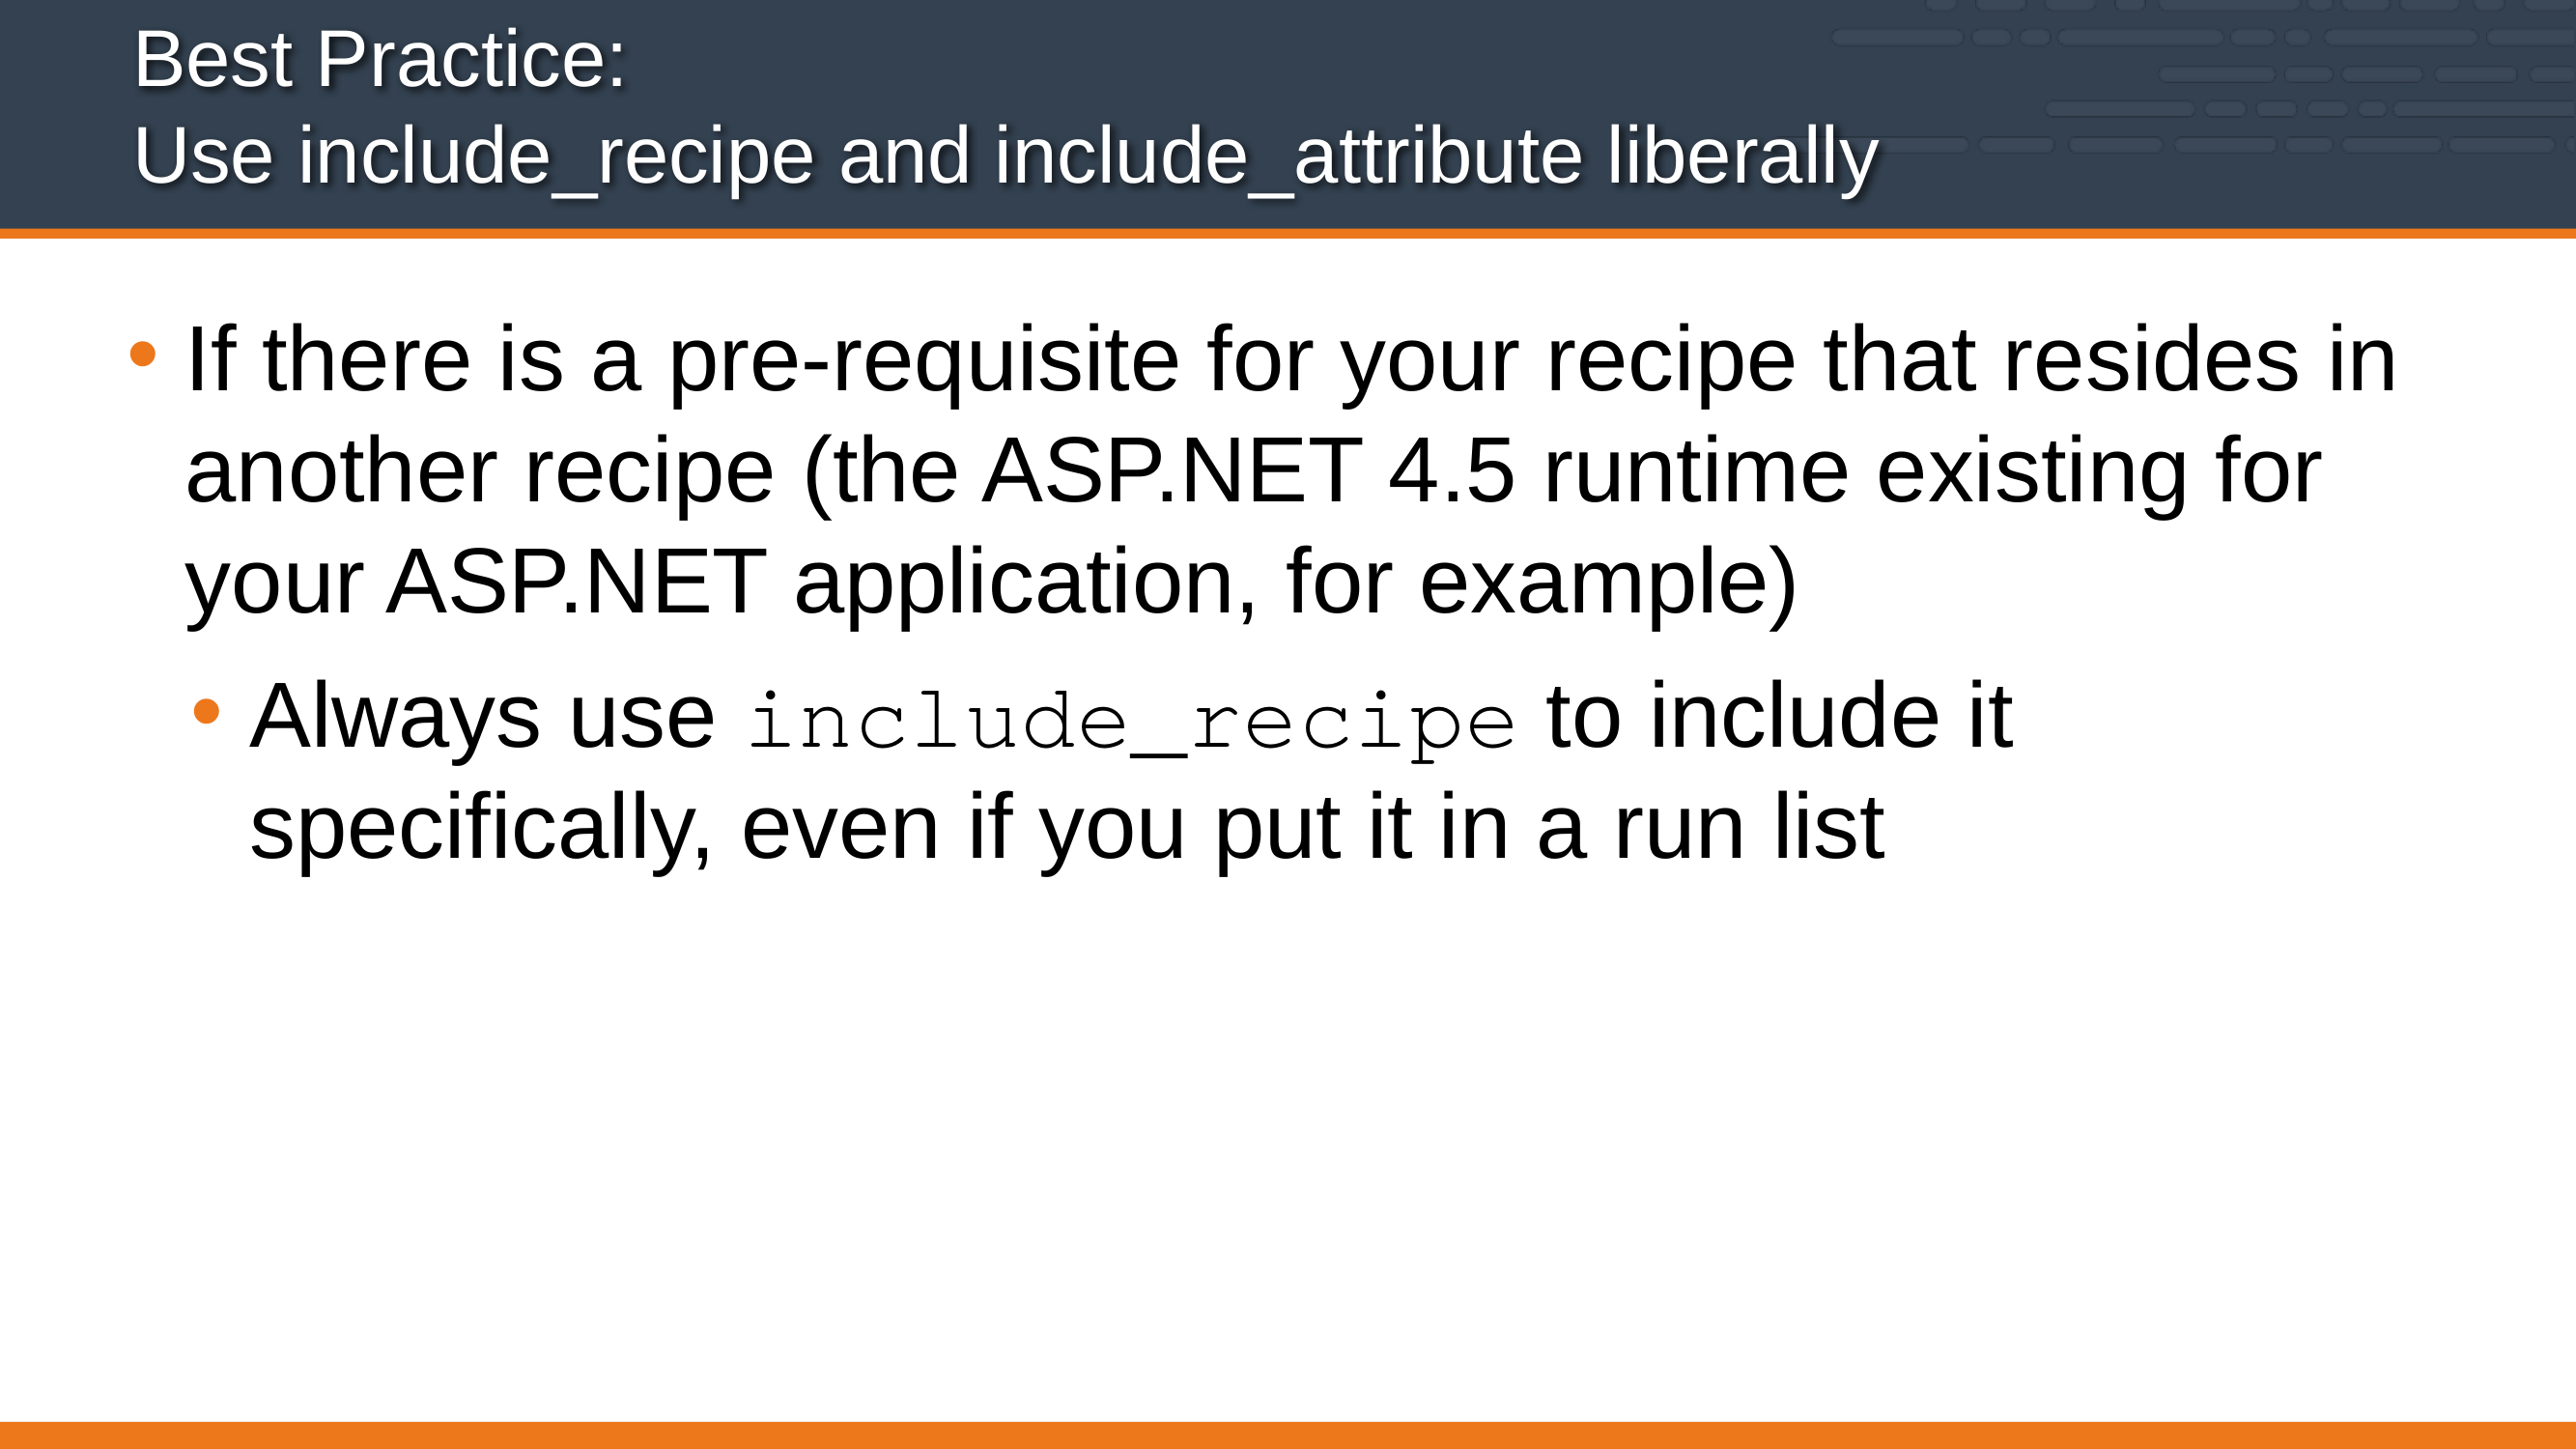

# Best Practice: Use include_recipe and include_attribute liberally
If there is a pre-requisite for your recipe that resides in another recipe (the ASP.NET 4.5 runtime existing for your ASP.NET application, for example)
Always use include_recipe to include it specifically, even if you put it in a run list